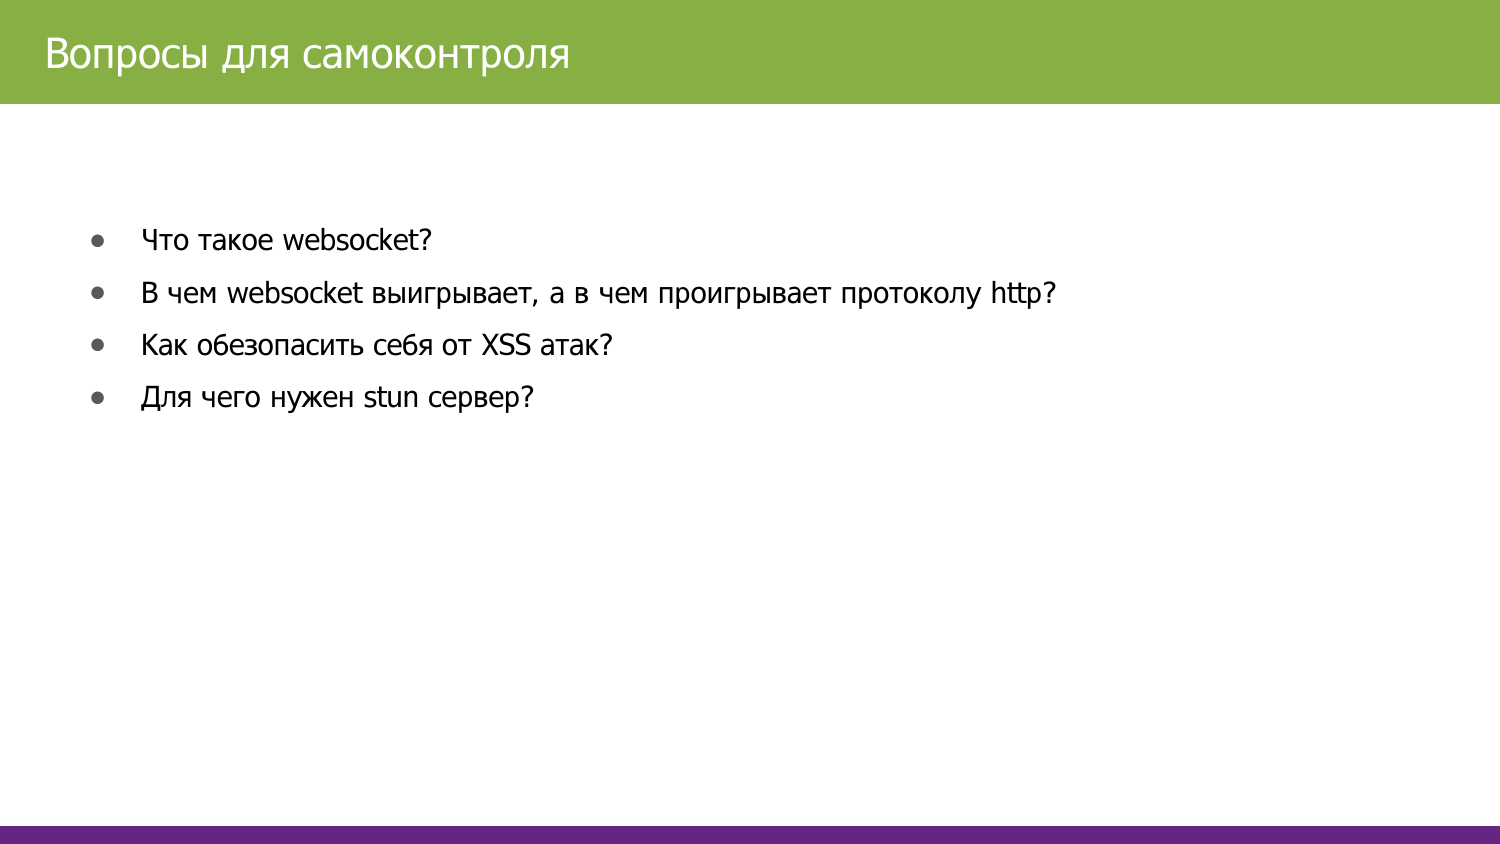

Вопросы для самоконтроля
Что такое websocket?
В чем websocket выигрывает, а в чем проигрывает протоколу http?
Как обезопасить себя от XSS атак?
Для чего нужен stun сервер?